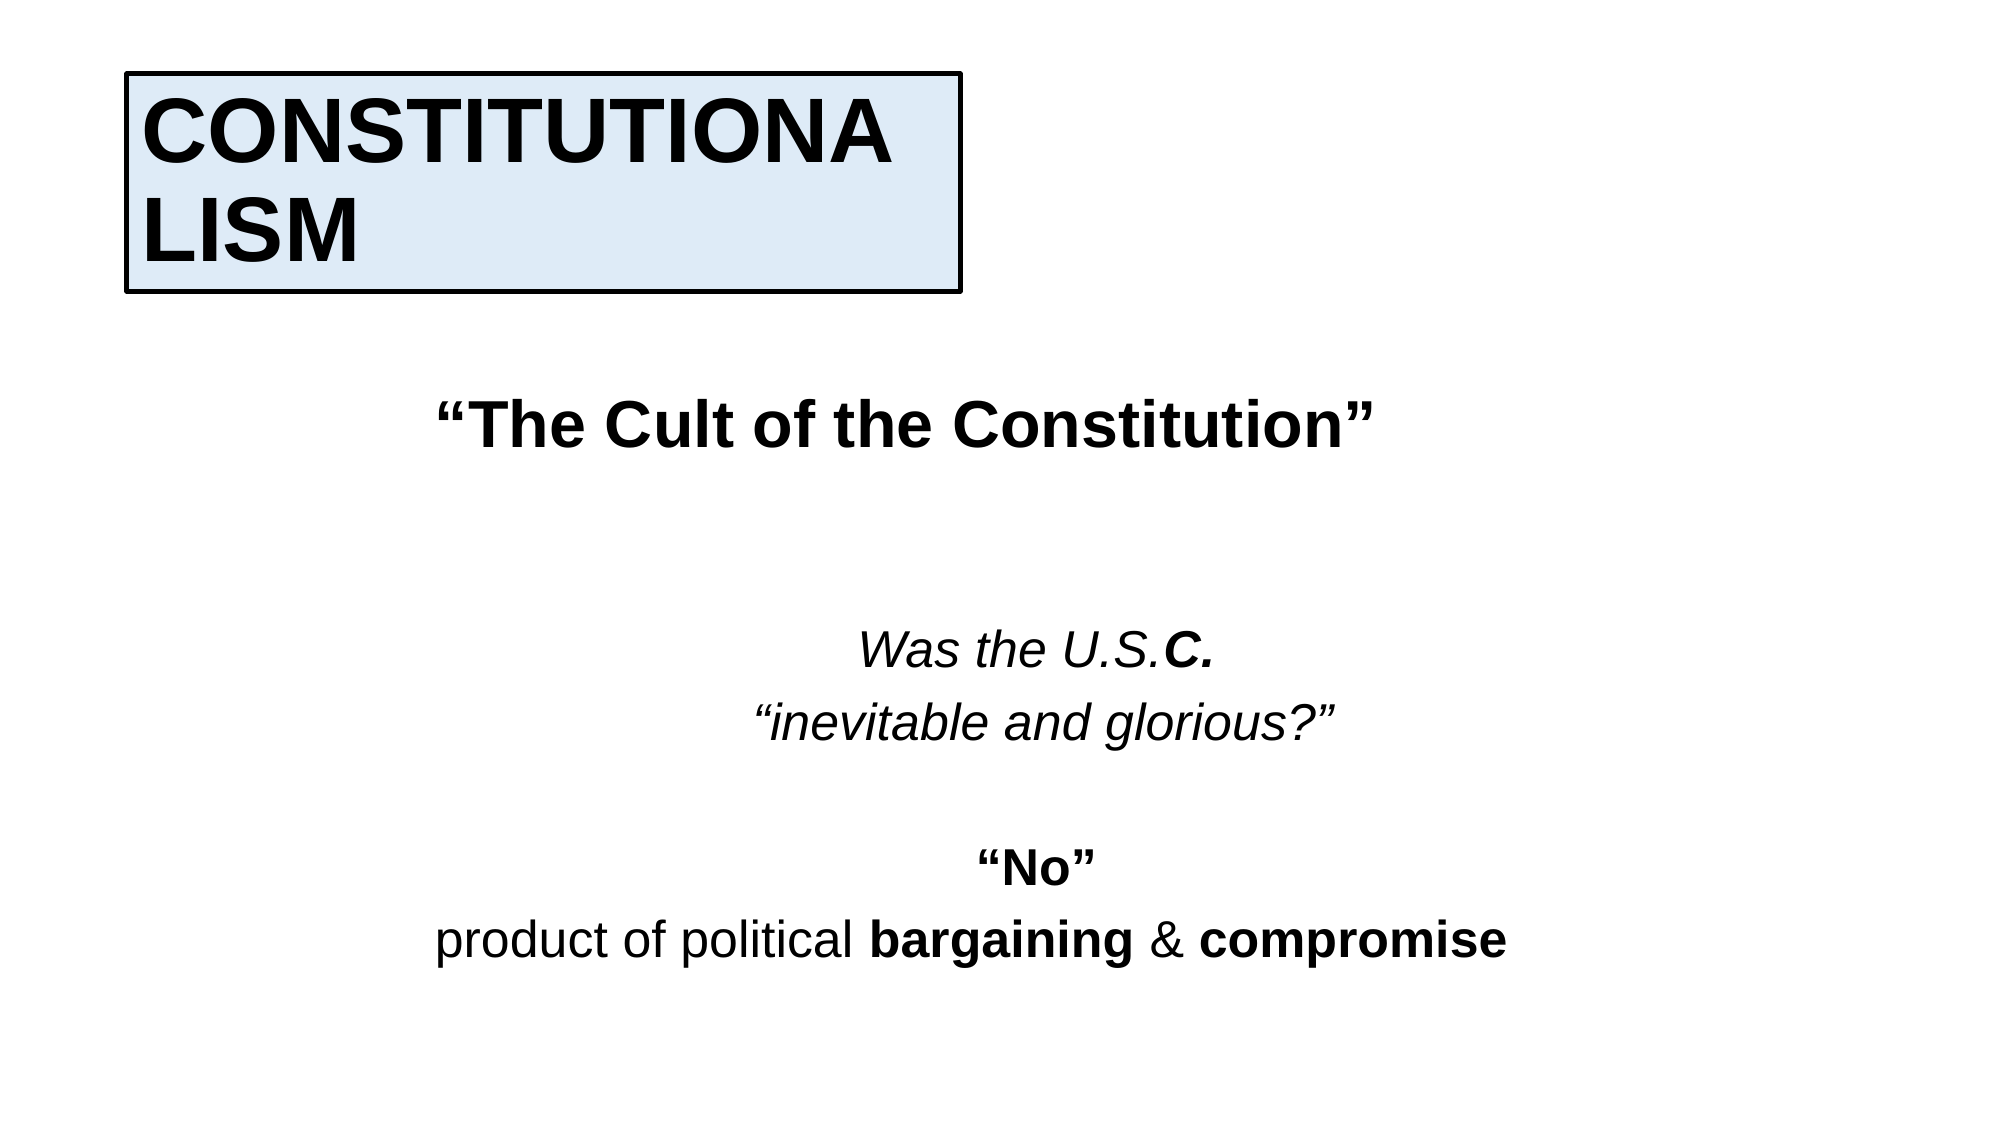

# Constitutionalism
“The Cult of the Constitution”

Was the U.S.C.
“inevitable and glorious?”

“No”
product of political bargaining & compromise